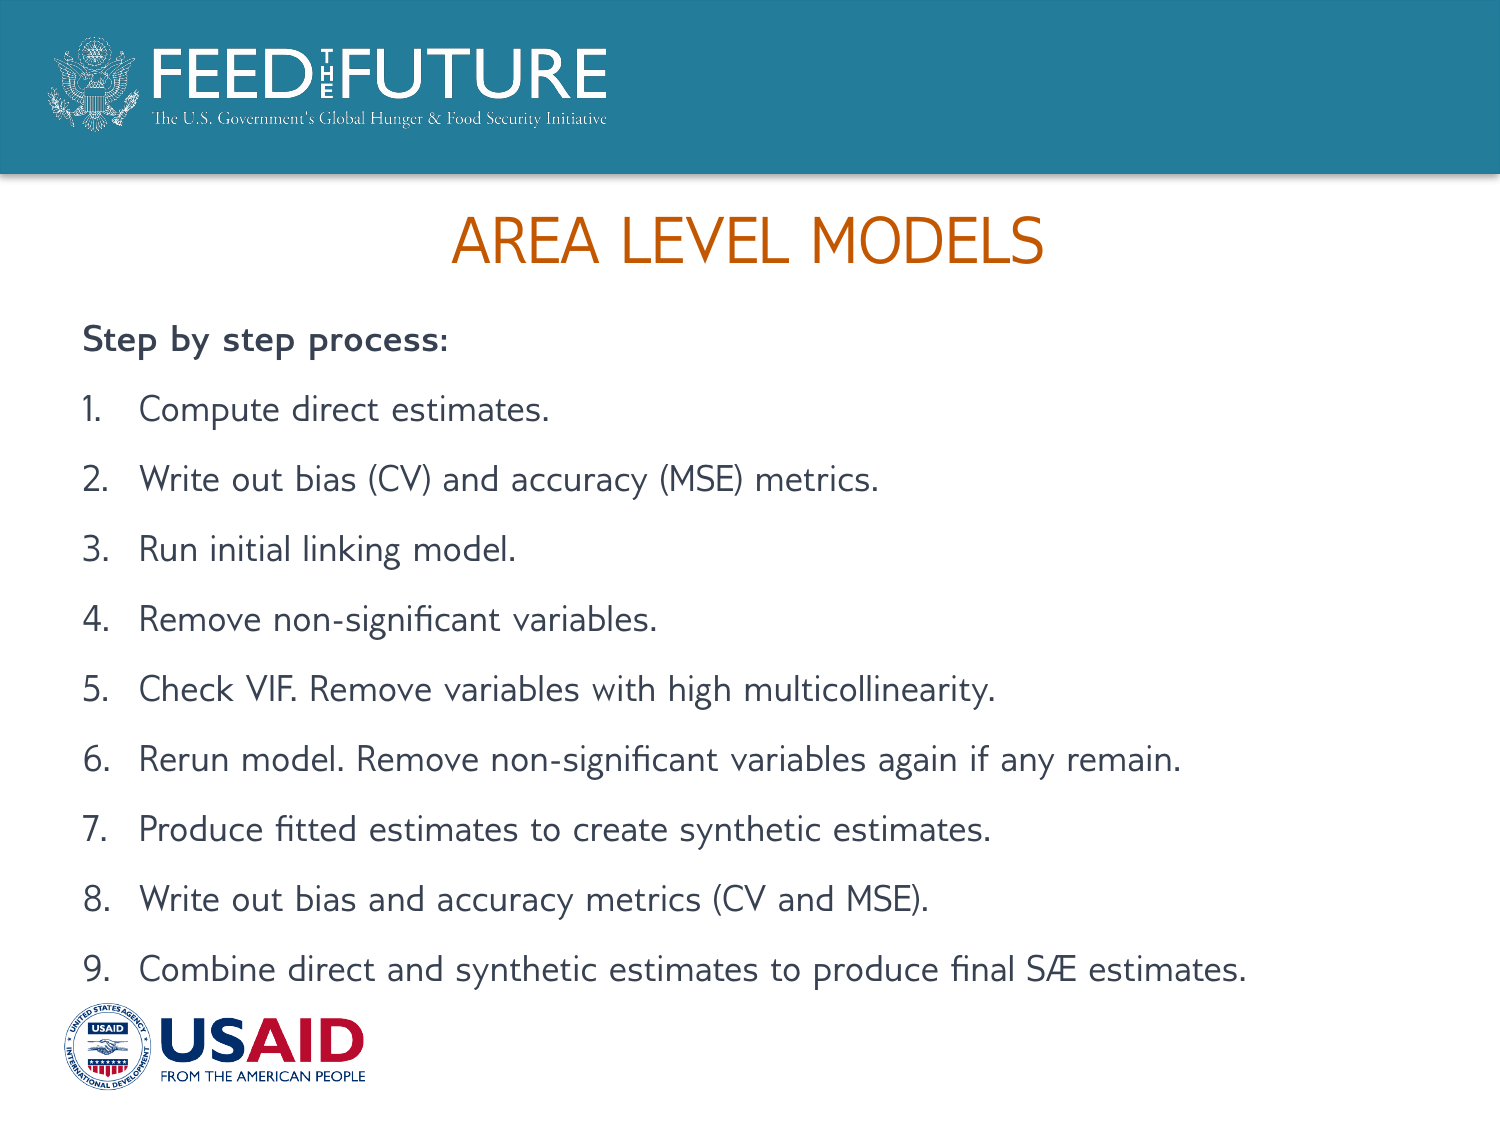

# Area Level Models
Step by step process:
Compute direct estimates.
Write out bias (CV) and accuracy (MSE) metrics.
Run initial linking model.
Remove non-significant variables.
Check VIF. Remove variables with high multicollinearity.
Rerun model. Remove non-significant variables again if any remain.
Produce fitted estimates to create synthetic estimates.
Write out bias and accuracy metrics (CV and MSE).
Combine direct and synthetic estimates to produce final SAE estimates.